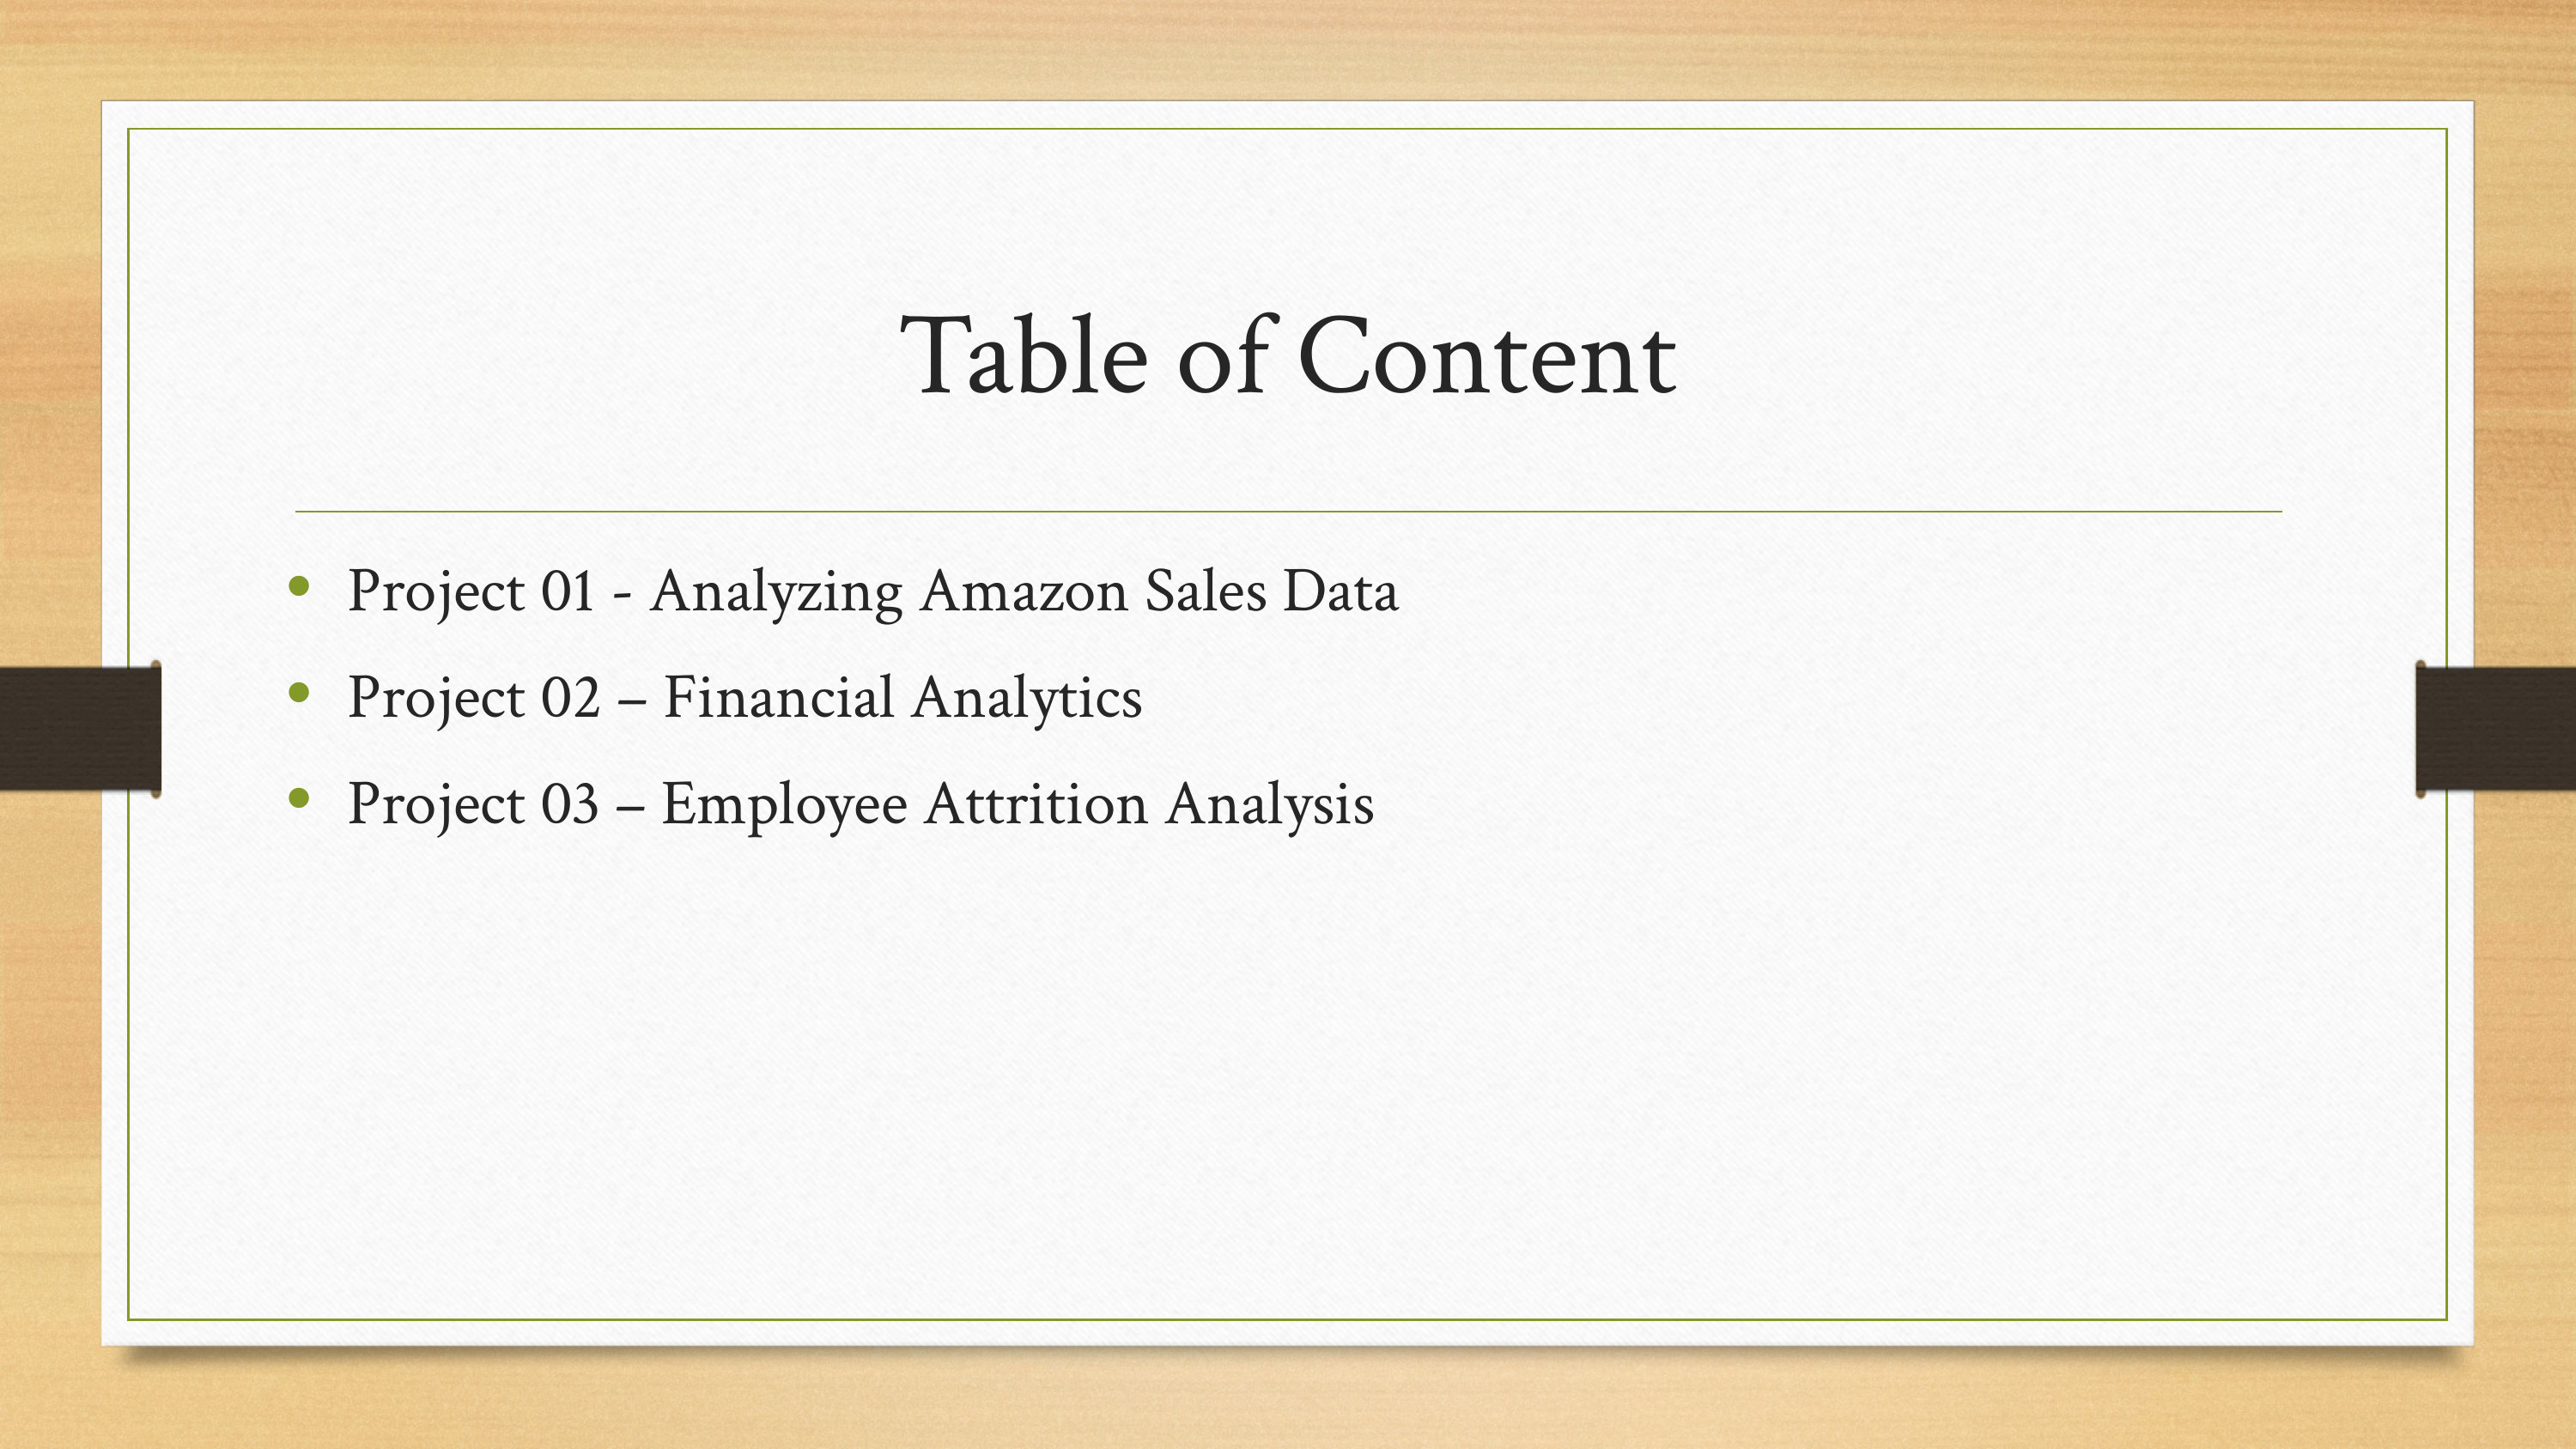

# Table of Content
Project 01 - Analyzing Amazon Sales Data
Project 02 – Financial Analytics
Project 03 – Employee Attrition Analysis